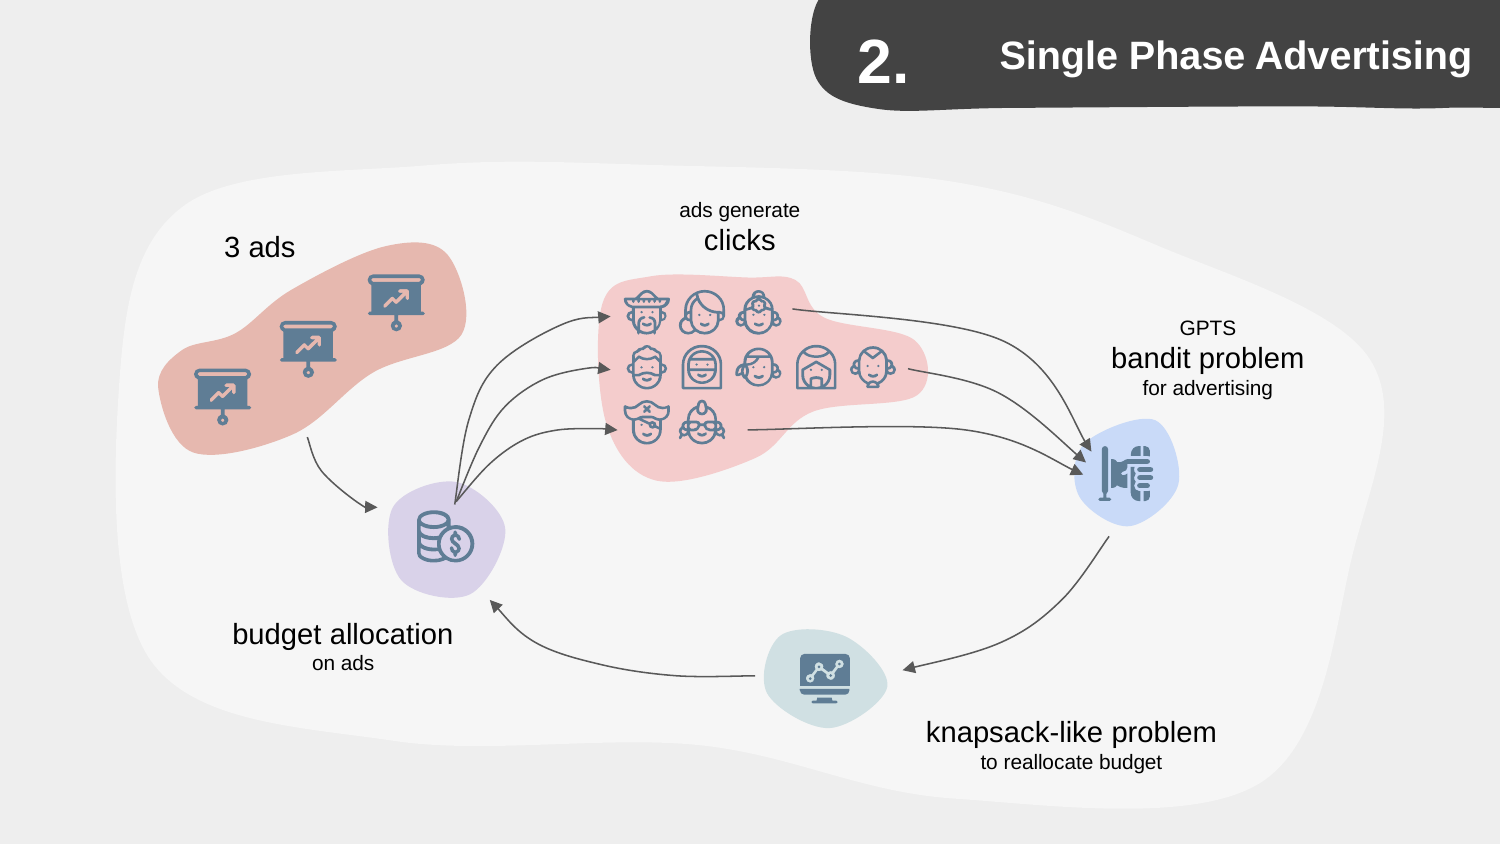

2.
Single Phase Advertising

ads generate
clicks
3 ads

GPTS
bandit problem
for advertising

budget allocation
on ads

knapsack-like problem
to reallocate budget